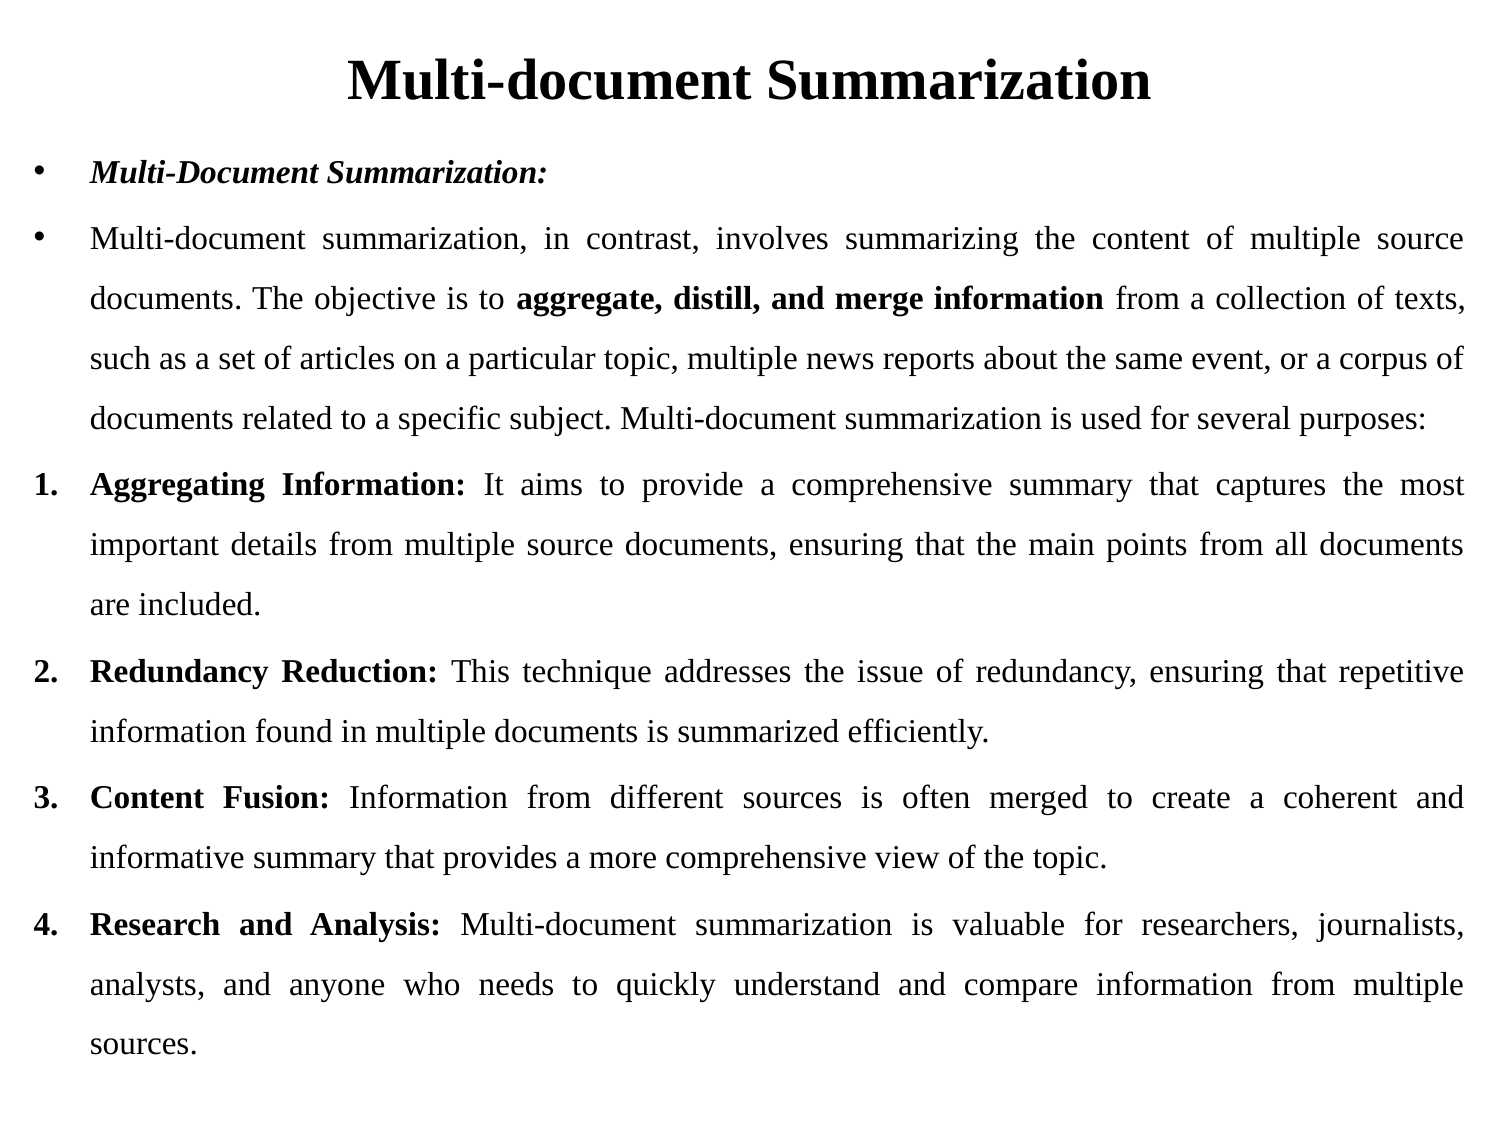

# Multi-document Summarization
Multi-Document Summarization:
Multi-document summarization, in contrast, involves summarizing the content of multiple source documents. The objective is to aggregate, distill, and merge information from a collection of texts, such as a set of articles on a particular topic, multiple news reports about the same event, or a corpus of documents related to a specific subject. Multi-document summarization is used for several purposes:
Aggregating Information: It aims to provide a comprehensive summary that captures the most important details from multiple source documents, ensuring that the main points from all documents are included.
Redundancy Reduction: This technique addresses the issue of redundancy, ensuring that repetitive information found in multiple documents is summarized efficiently.
Content Fusion: Information from different sources is often merged to create a coherent and informative summary that provides a more comprehensive view of the topic.
Research and Analysis: Multi-document summarization is valuable for researchers, journalists, analysts, and anyone who needs to quickly understand and compare information from multiple sources.